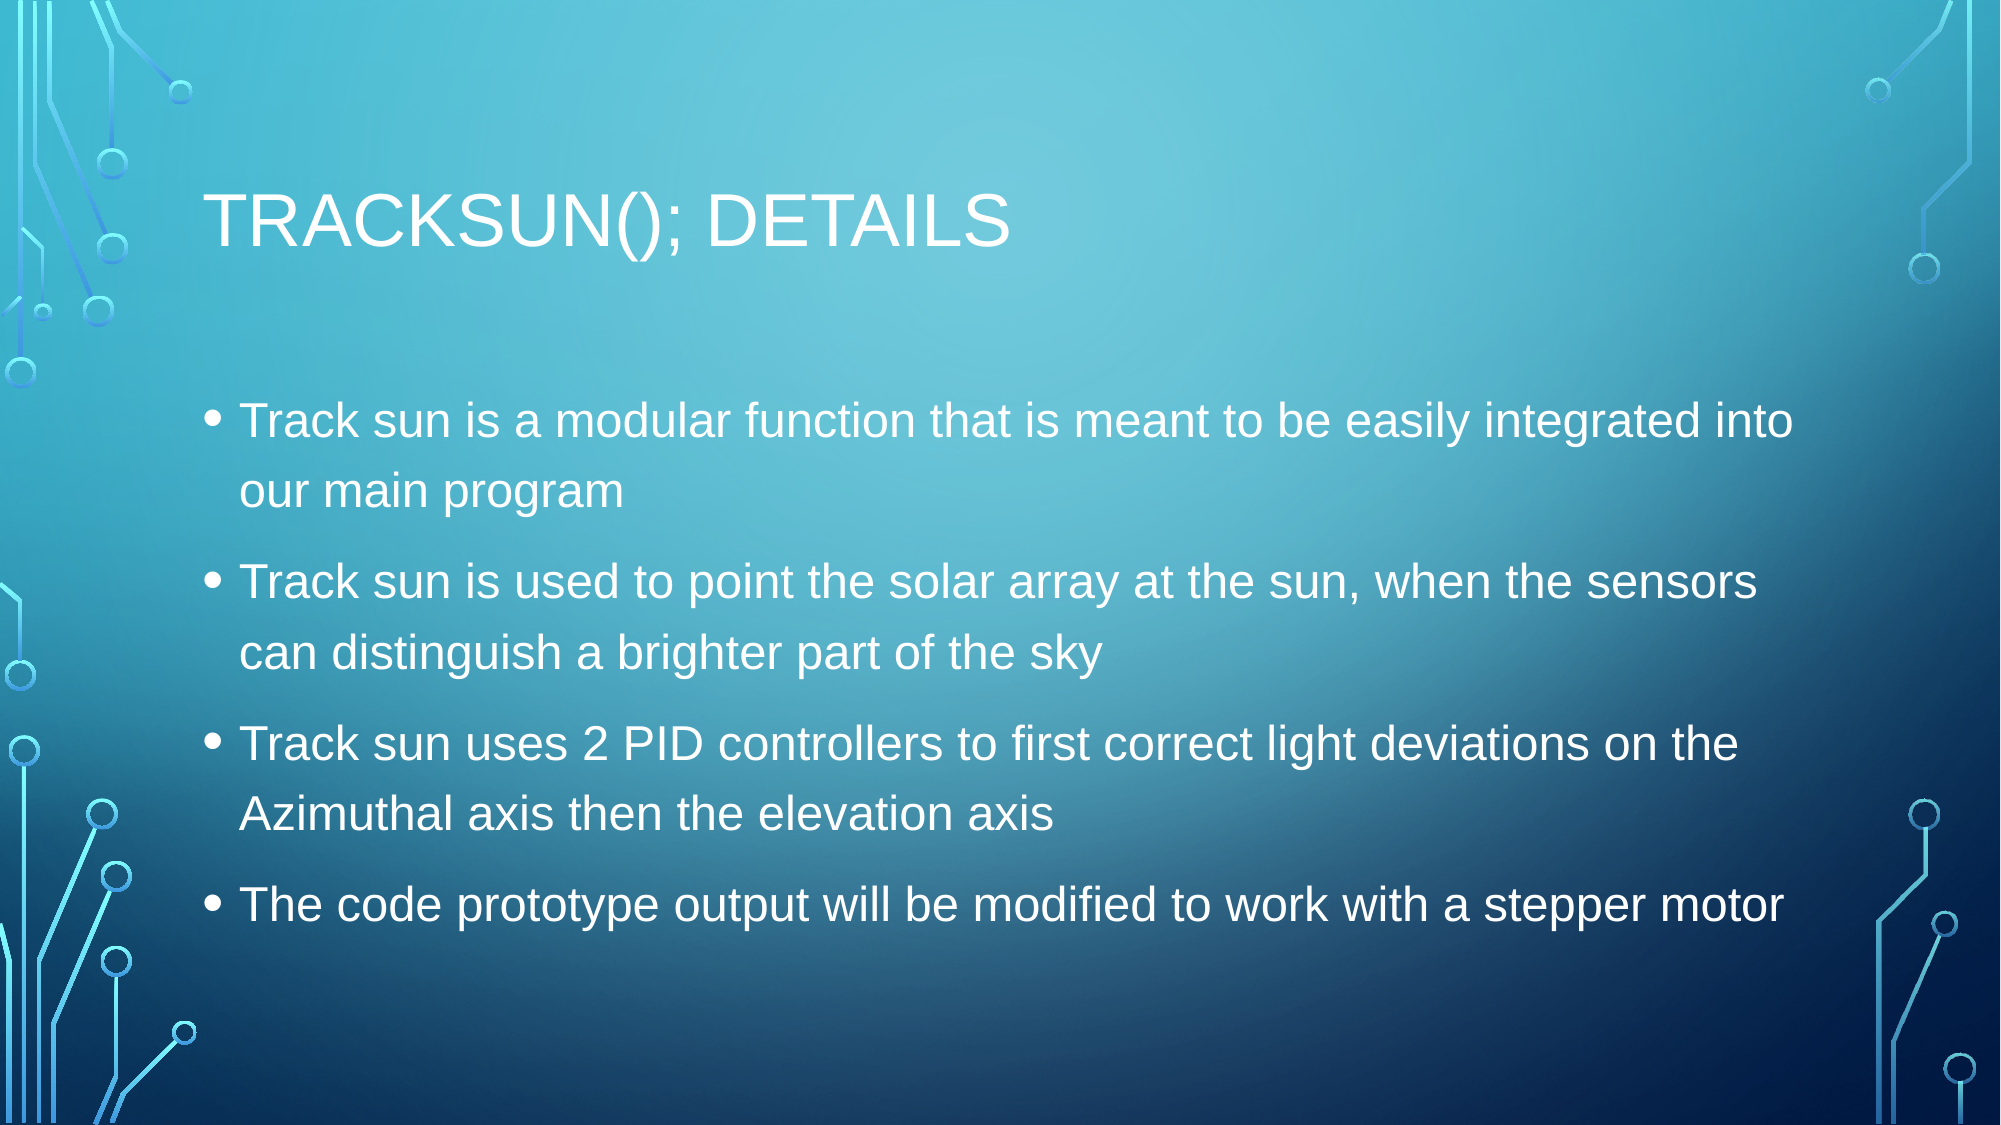

# Tracksun(); details
Track sun is a modular function that is meant to be easily integrated into our main program
Track sun is used to point the solar array at the sun, when the sensors can distinguish a brighter part of the sky
Track sun uses 2 PID controllers to first correct light deviations on the Azimuthal axis then the elevation axis
The code prototype output will be modified to work with a stepper motor